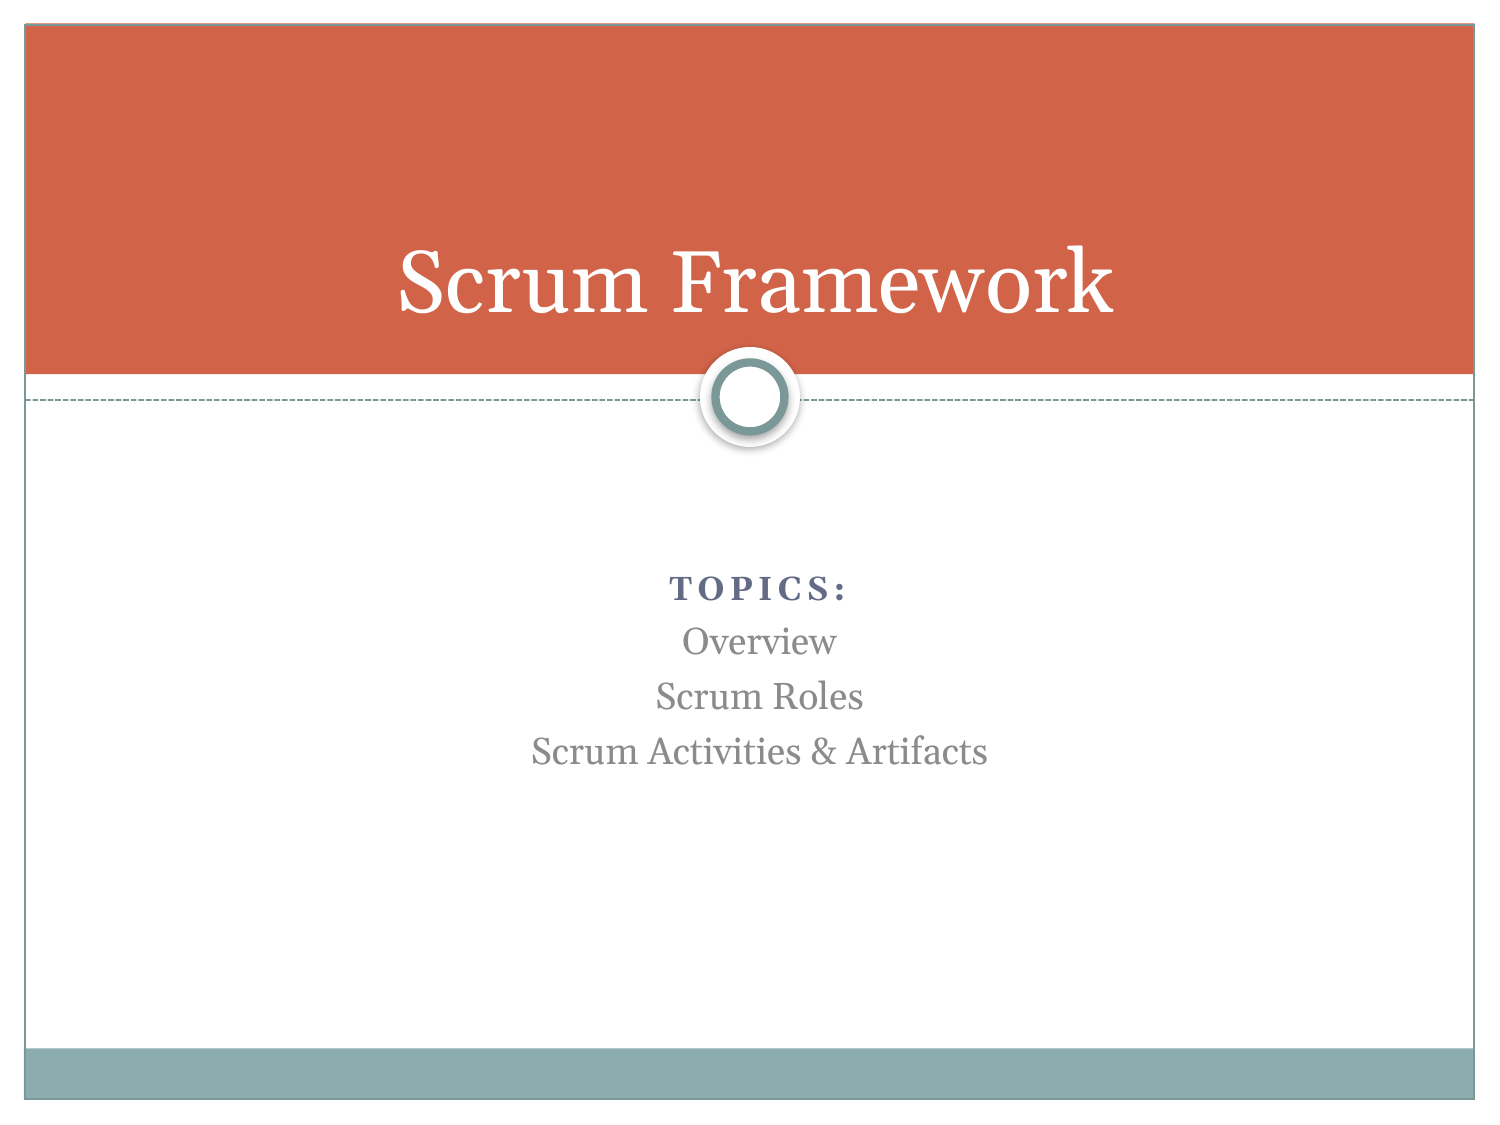

# Scrum Framework
   Topics:
Overview
Scrum Roles
Scrum Activities & Artifacts